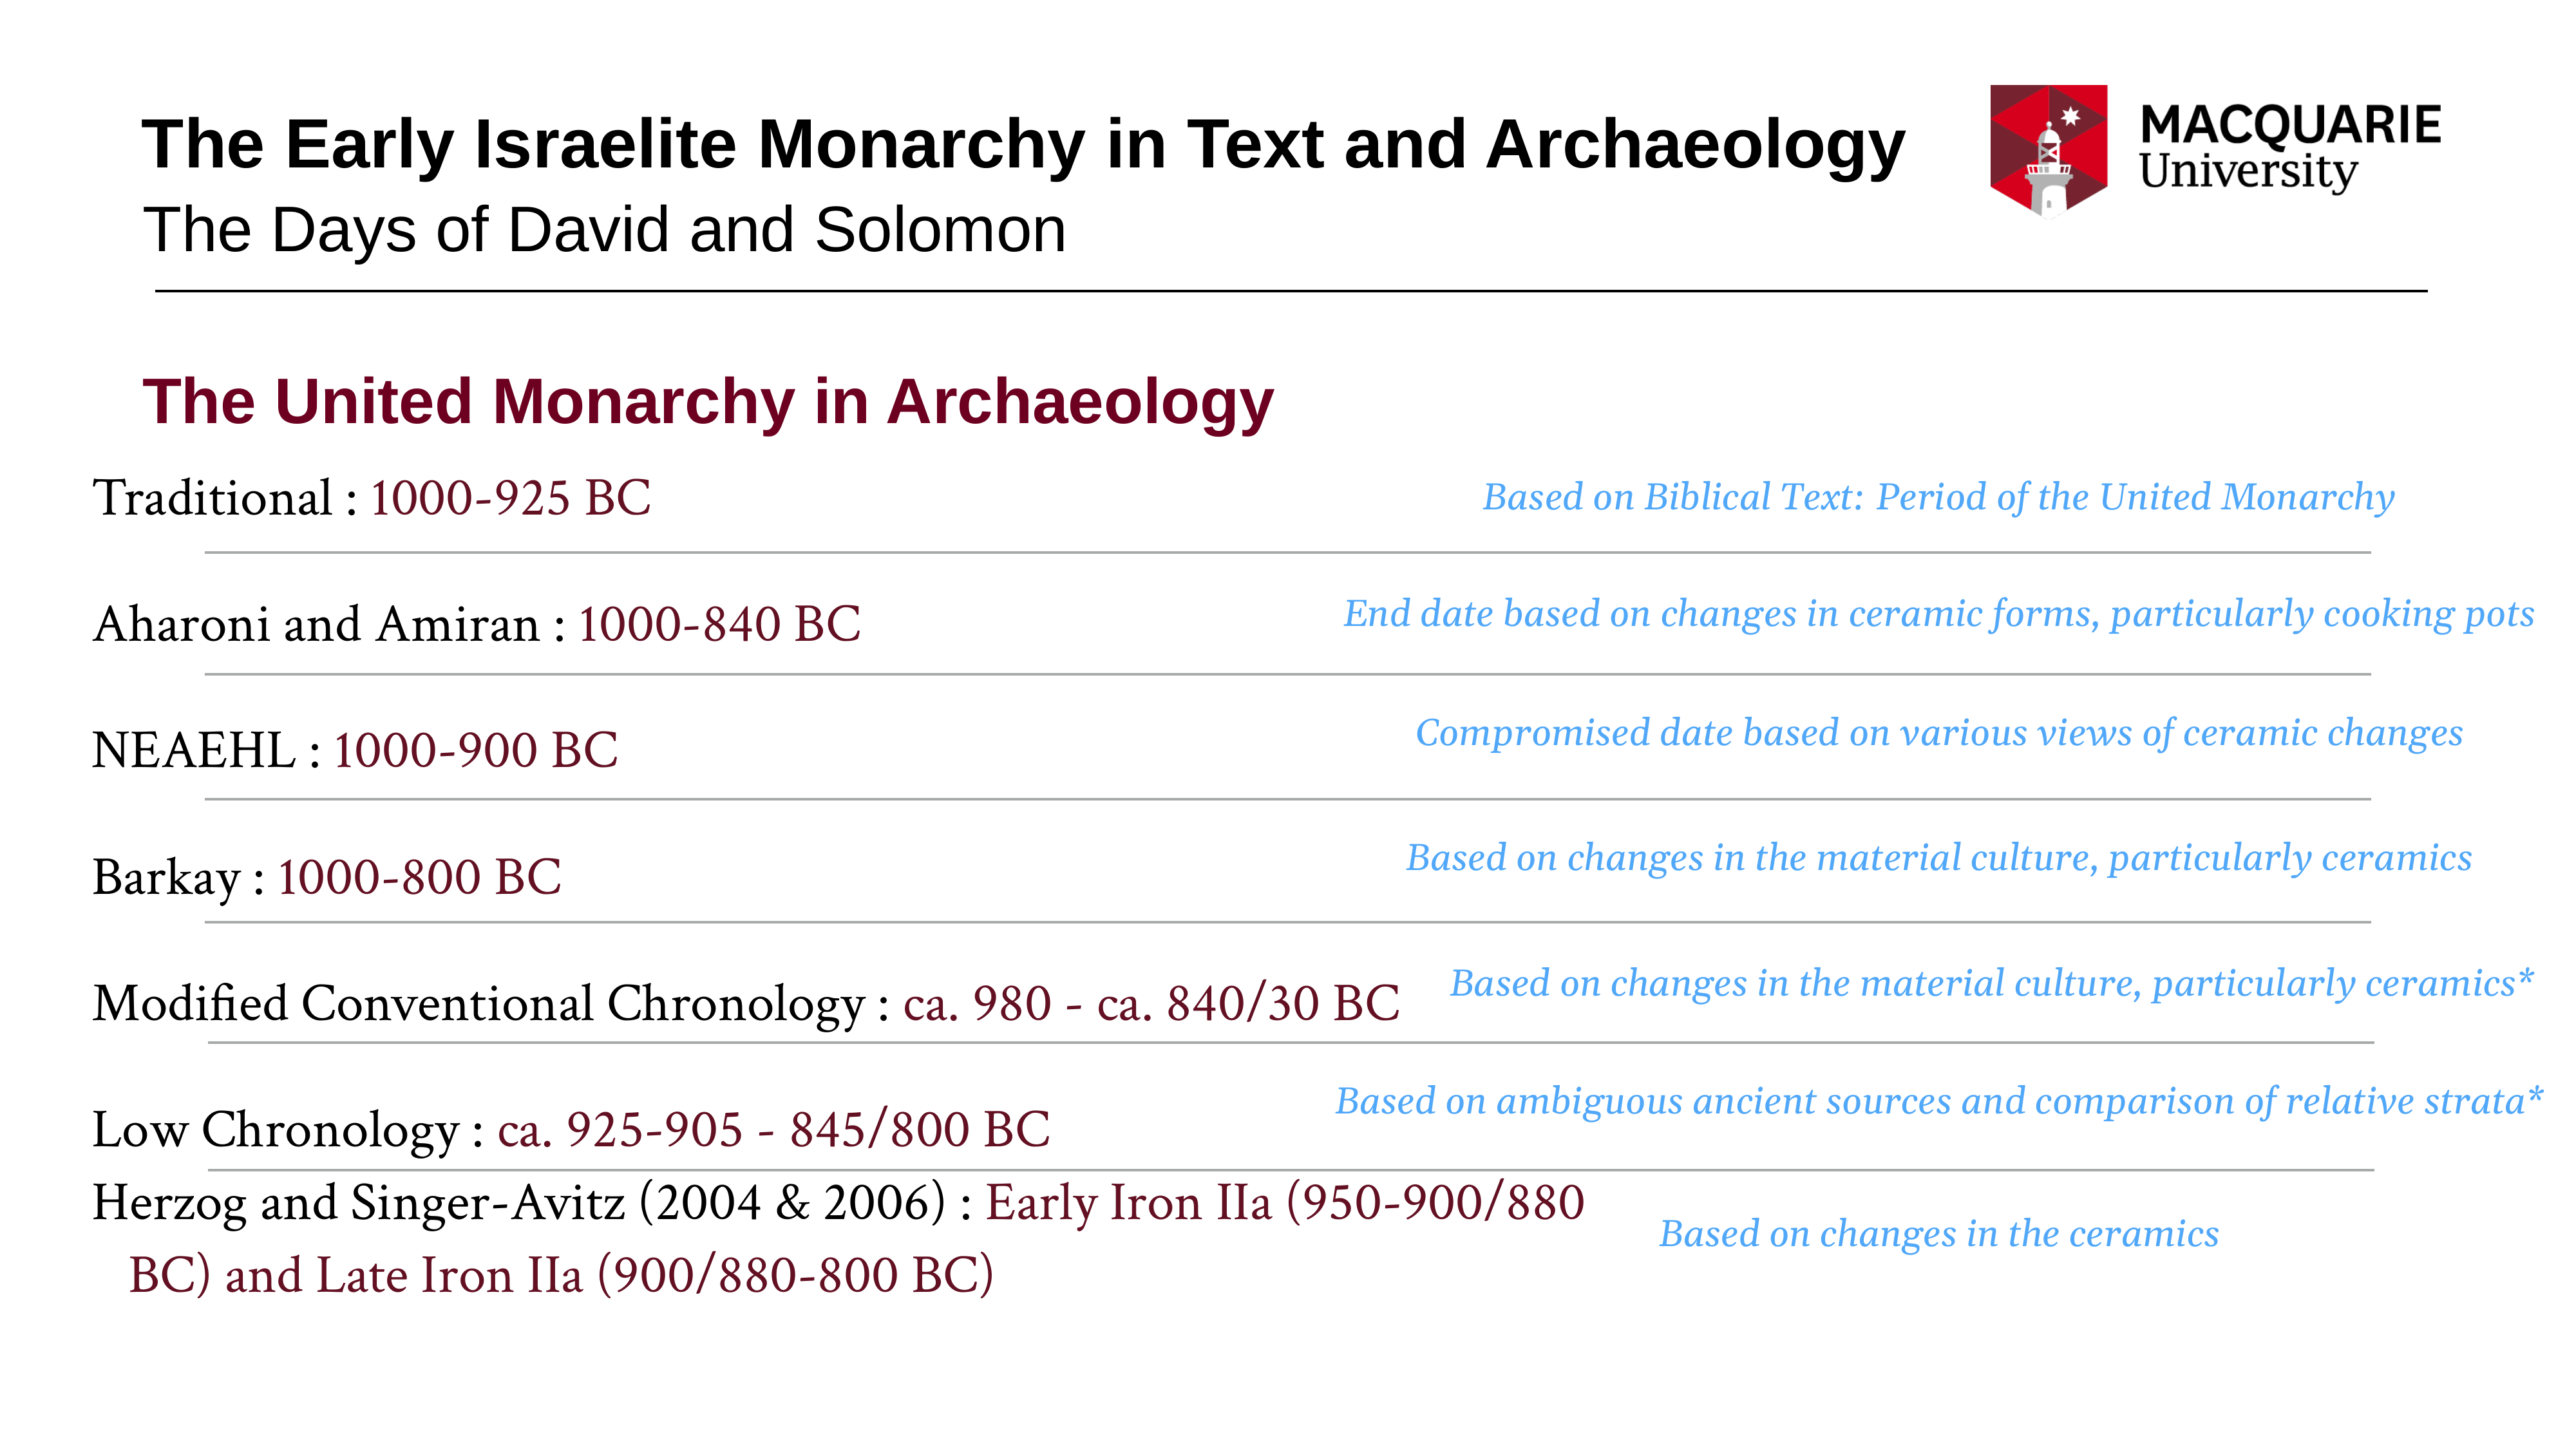

# The Early Israelite Monarchy in Text and Archaeology
The Days of David and Solomon
The United Monarchy in Archaeology
Traditional : 1000-925 BC
Aharoni and Amiran : 1000-840 BC
NEAEHL : 1000-900 BC
Barkay : 1000-800 BC
Modified Conventional Chronology : ca. 980 - ca. 840/30 BC
Low Chronology : ca. 925-905 - 845/800 BC
Herzog and Singer-Avitz (2004 & 2006) : Early Iron IIa (950-900/880
   BC) and Late Iron IIa (900/880-800 BC)
Based on Biblical Text: Period of the United Monarchy

End date based on changes in ceramic forms, particularly cooking pots

Compromised date based on various views of ceramic changes

Based on changes in the material culture, particularly ceramics

Based on changes in the material culture, particularly ceramics*

Based on ambiguous ancient sources and comparison of relative strata*

Based on changes in the ceramics